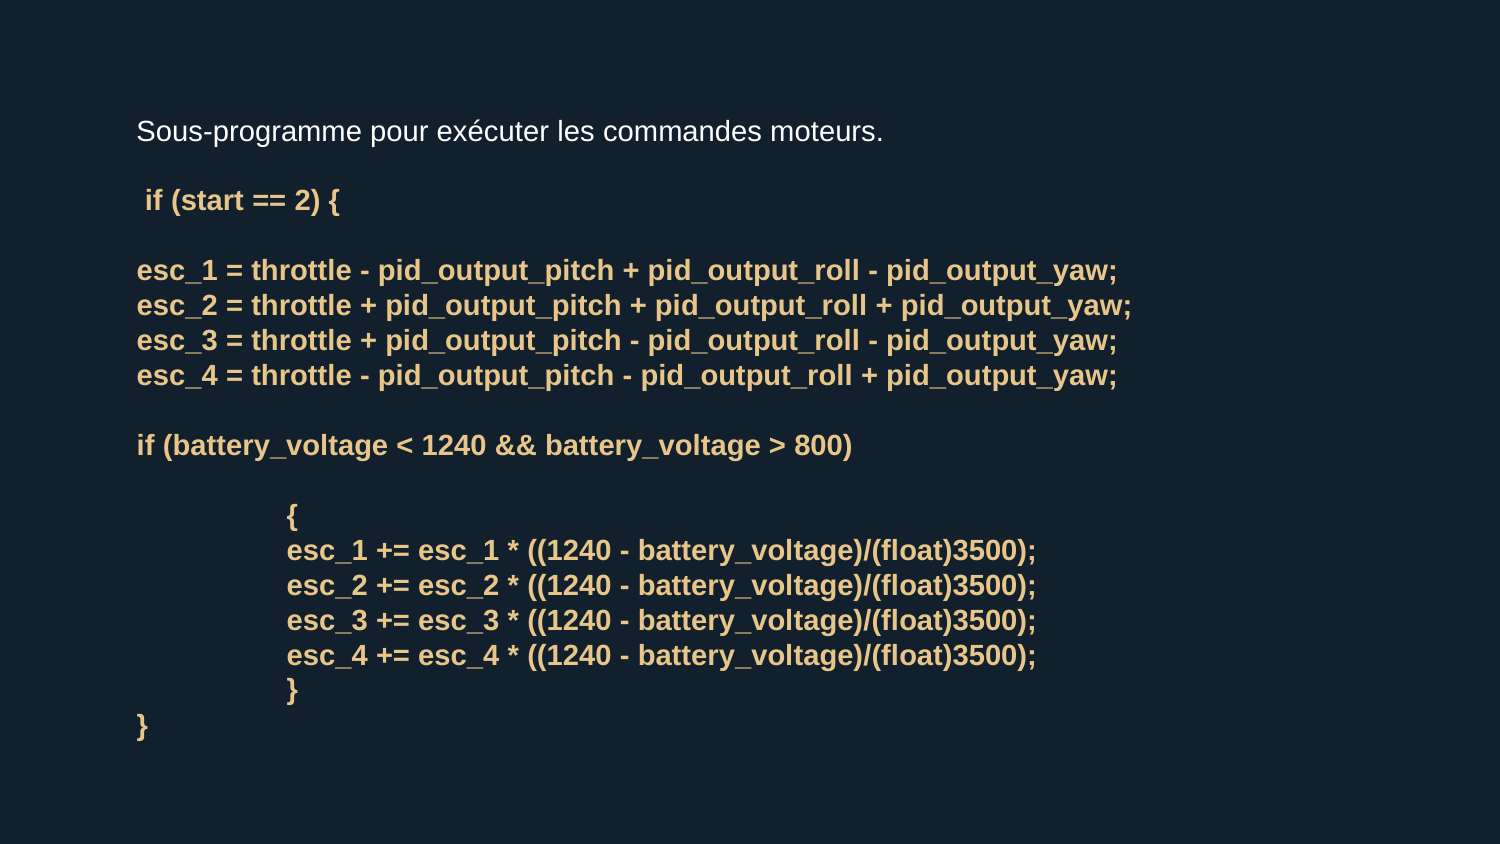

Sous-programme pour exécuter les commandes moteurs.
 if (start == 2) {

esc_1 = throttle - pid_output_pitch + pid_output_roll - pid_output_yaw;
esc_2 = throttle + pid_output_pitch + pid_output_roll + pid_output_yaw;
esc_3 = throttle + pid_output_pitch - pid_output_roll - pid_output_yaw;
esc_4 = throttle - pid_output_pitch - pid_output_roll + pid_output_yaw;

if (battery_voltage < 1240 && battery_voltage > 800)

	{
 	esc_1 += esc_1 * ((1240 - battery_voltage)/(float)3500);
 	esc_2 += esc_2 * ((1240 - battery_voltage)/(float)3500);
 	esc_3 += esc_3 * ((1240 - battery_voltage)/(float)3500);
 	esc_4 += esc_4 * ((1240 - battery_voltage)/(float)3500);
 	}
}